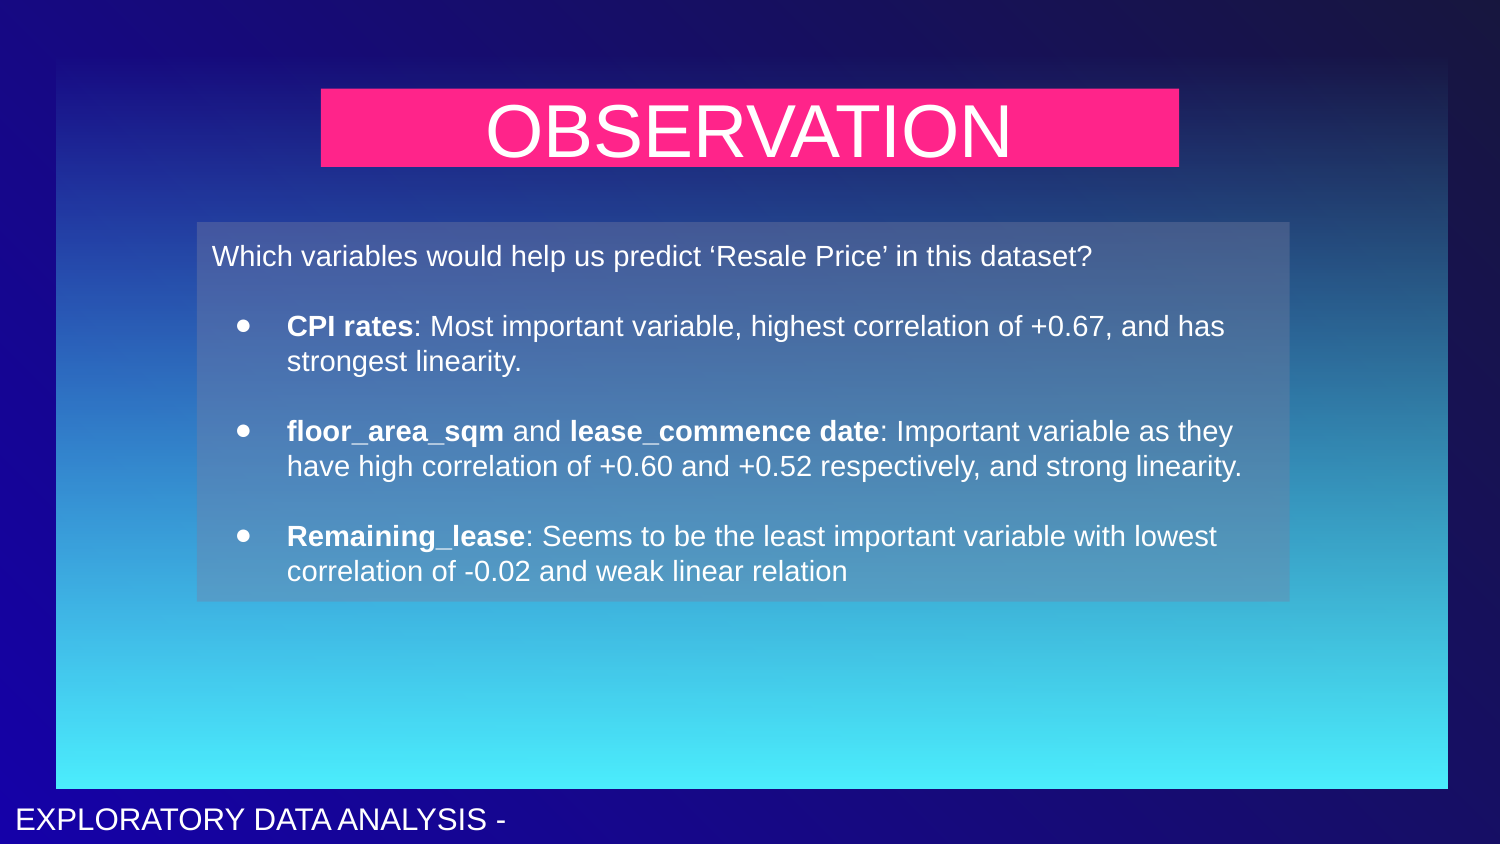

# OBSERVATION
Which variables would help us predict ‘Resale Price’ in this dataset?

CPI rates: Most important variable, highest correlation of +0.67, and has strongest linearity.

floor_area_sqm and lease_commence date: Important variable as they have high correlation of +0.60 and +0.52 respectively, and strong linearity.

Remaining_lease: Seems to be the least important variable with lowest correlation of -0.02 and weak linear relation
EXPLORATORY DATA ANALYSIS - NUMERICAL VARIABLES (OBSERVATION)